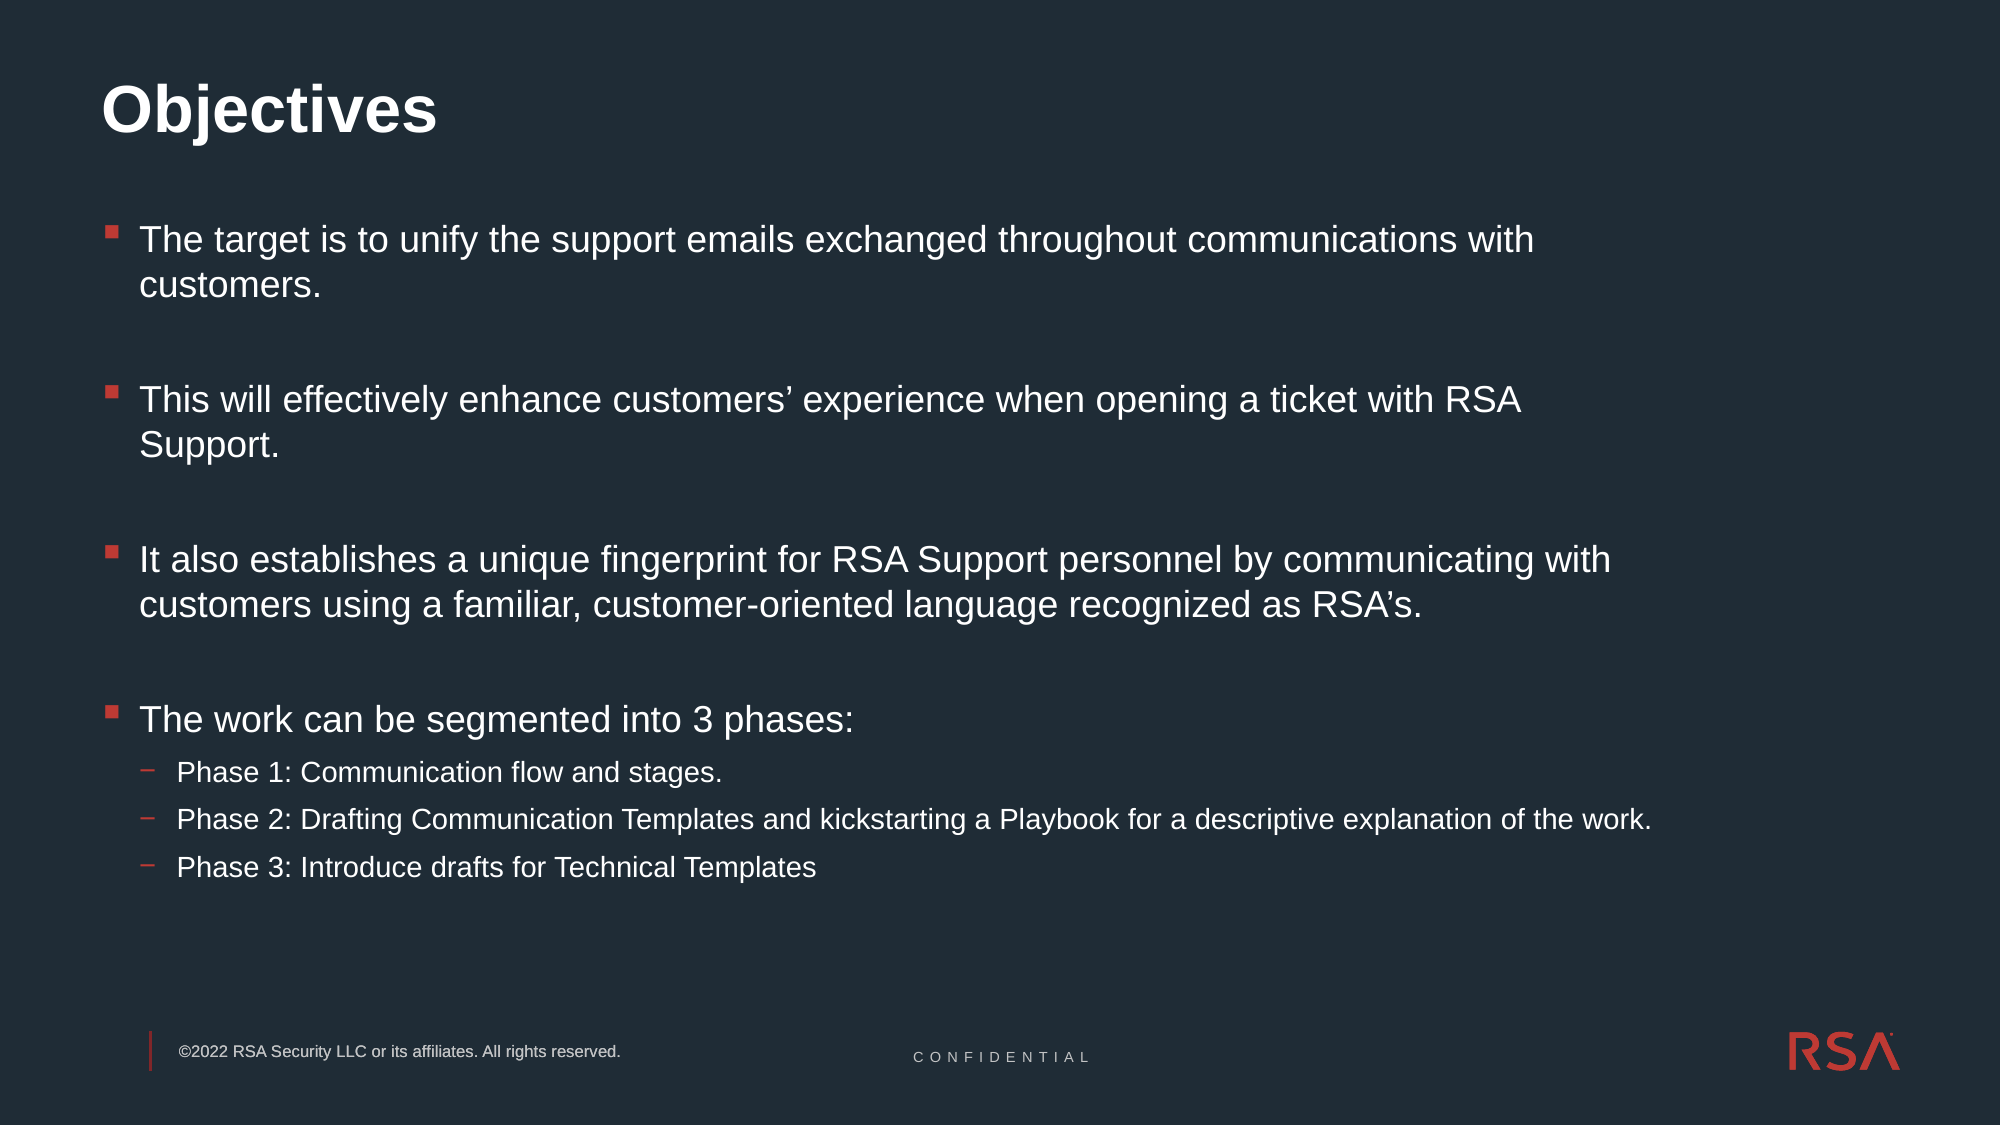

# Objectives
The target is to unify the support emails exchanged throughout communications with customers.

This will effectively enhance customers’ experience when opening a ticket with RSA Support.

It also establishes a unique fingerprint for RSA Support personnel by communicating with customers using a familiar, customer-oriented language recognized as RSA’s.

The work can be segmented into 3 phases:
Phase 1: Communication flow and stages.
Phase 2: Drafting Communication Templates and kickstarting a Playbook for a descriptive explanation of the work.
Phase 3: Introduce drafts for Technical Templates

CONFIDENTIAL